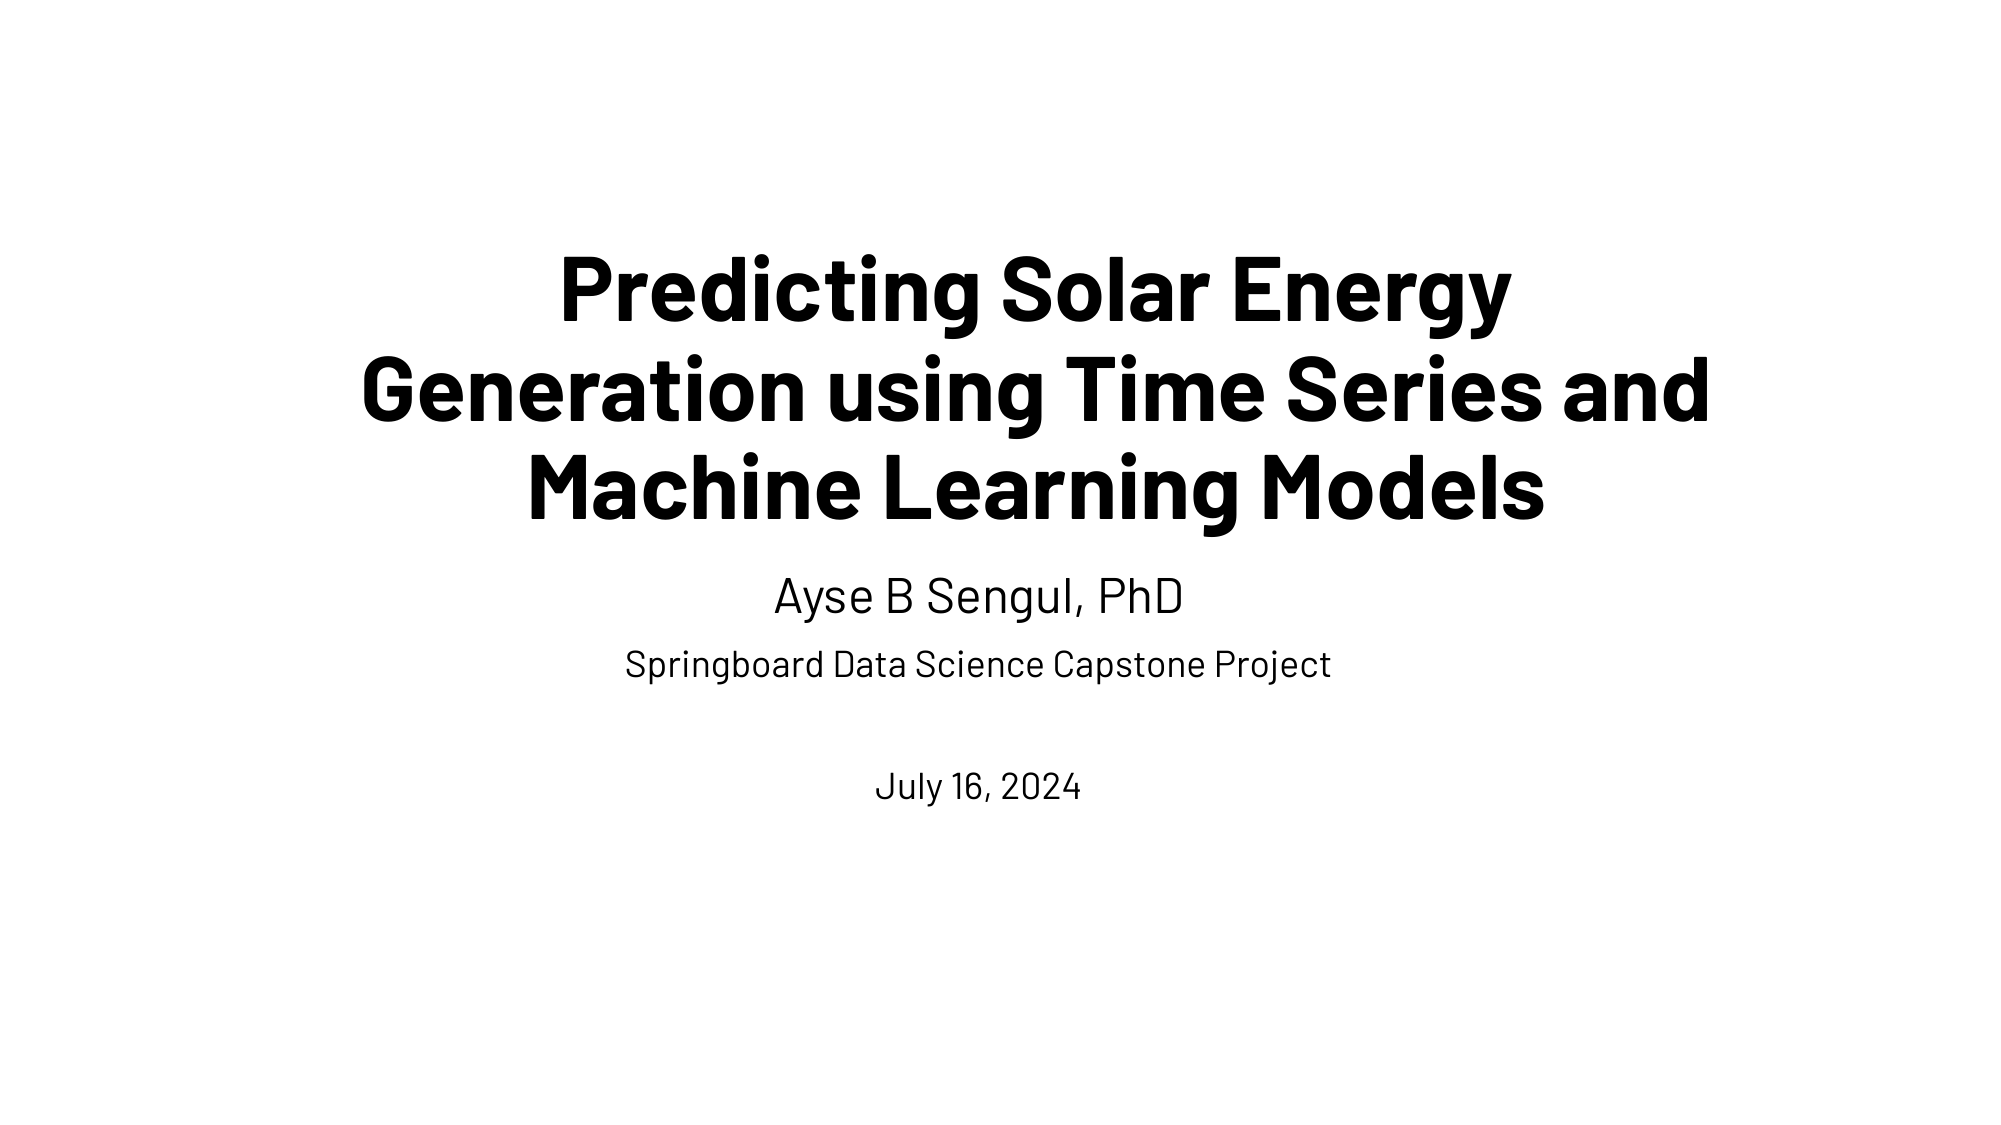

# Predicting Solar Energy Generation using Time Series and Machine Learning Models
Ayse B Sengul, PhD
Springboard Data Science Capstone Project

July 16, 2024